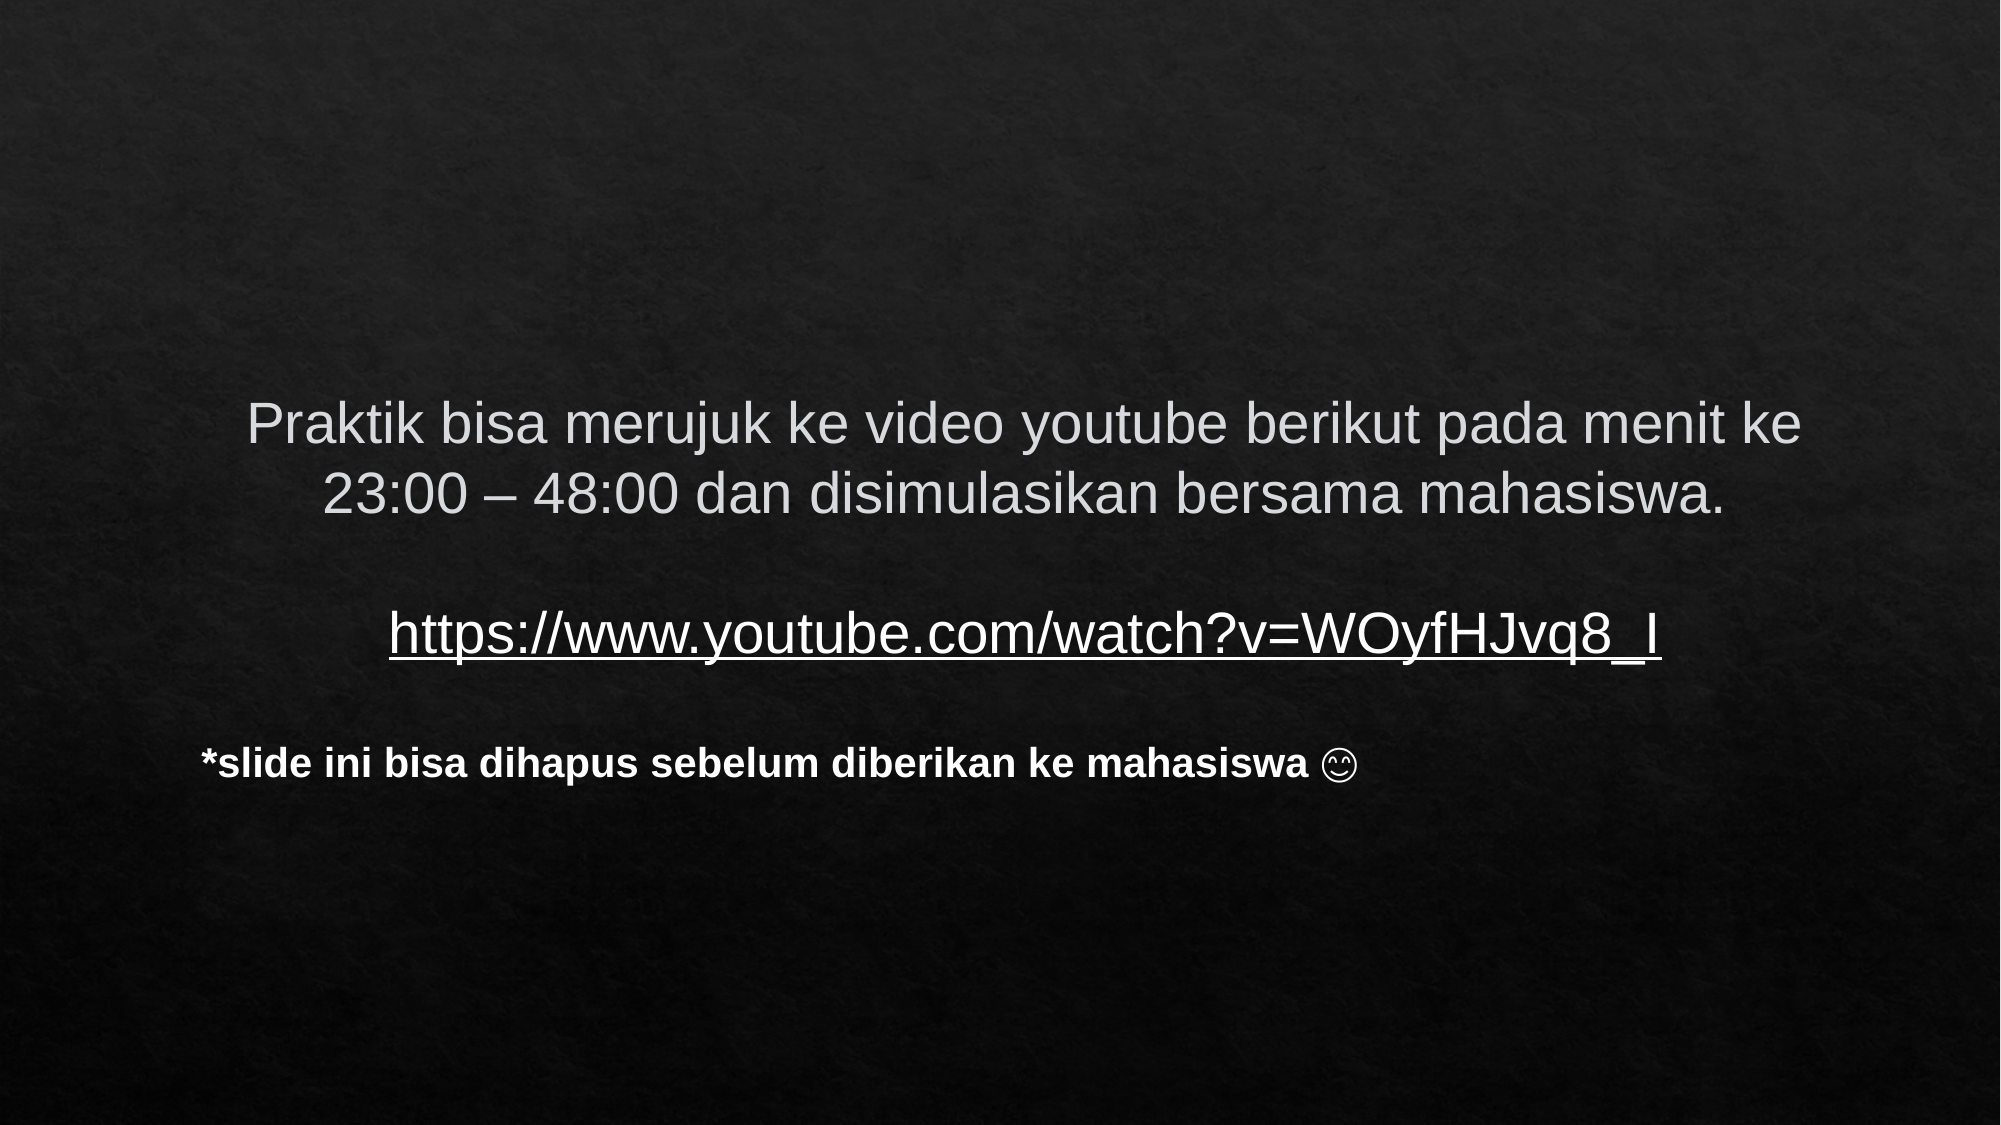

Praktik bisa merujuk ke video youtube berikut pada menit ke 23:00 – 48:00 dan disimulasikan bersama mahasiswa.

https://www.youtube.com/watch?v=WOyfHJvq8_I

*slide ini bisa dihapus sebelum diberikan ke mahasiswa 😊